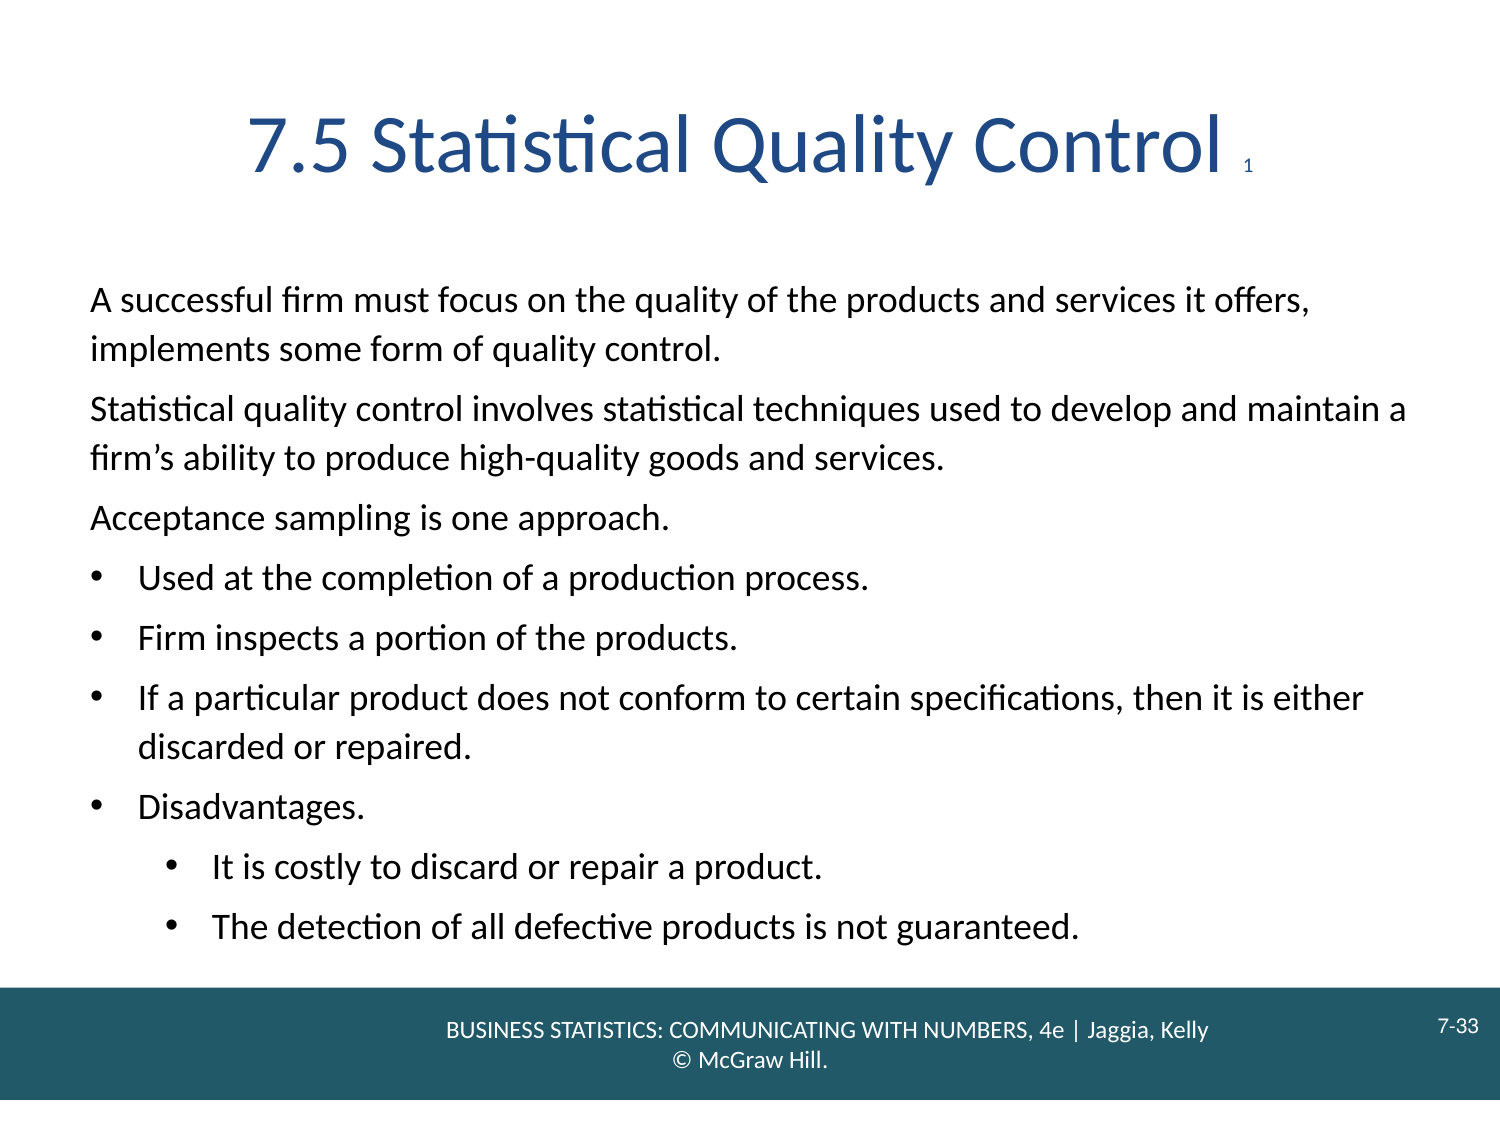

# 7.5 Statistical Quality Control 1
A successful firm must focus on the quality of the products and services it offers, implements some form of quality control.
Statistical quality control involves statistical techniques used to develop and maintain a firm’s ability to produce high-quality goods and services.
Acceptance sampling is one approach.
Used at the completion of a production process.
Firm inspects a portion of the products.
If a particular product does not conform to certain specifications, then it is either discarded or repaired.
Disadvantages.
It is costly to discard or repair a product.
The detection of all defective products is not guaranteed.